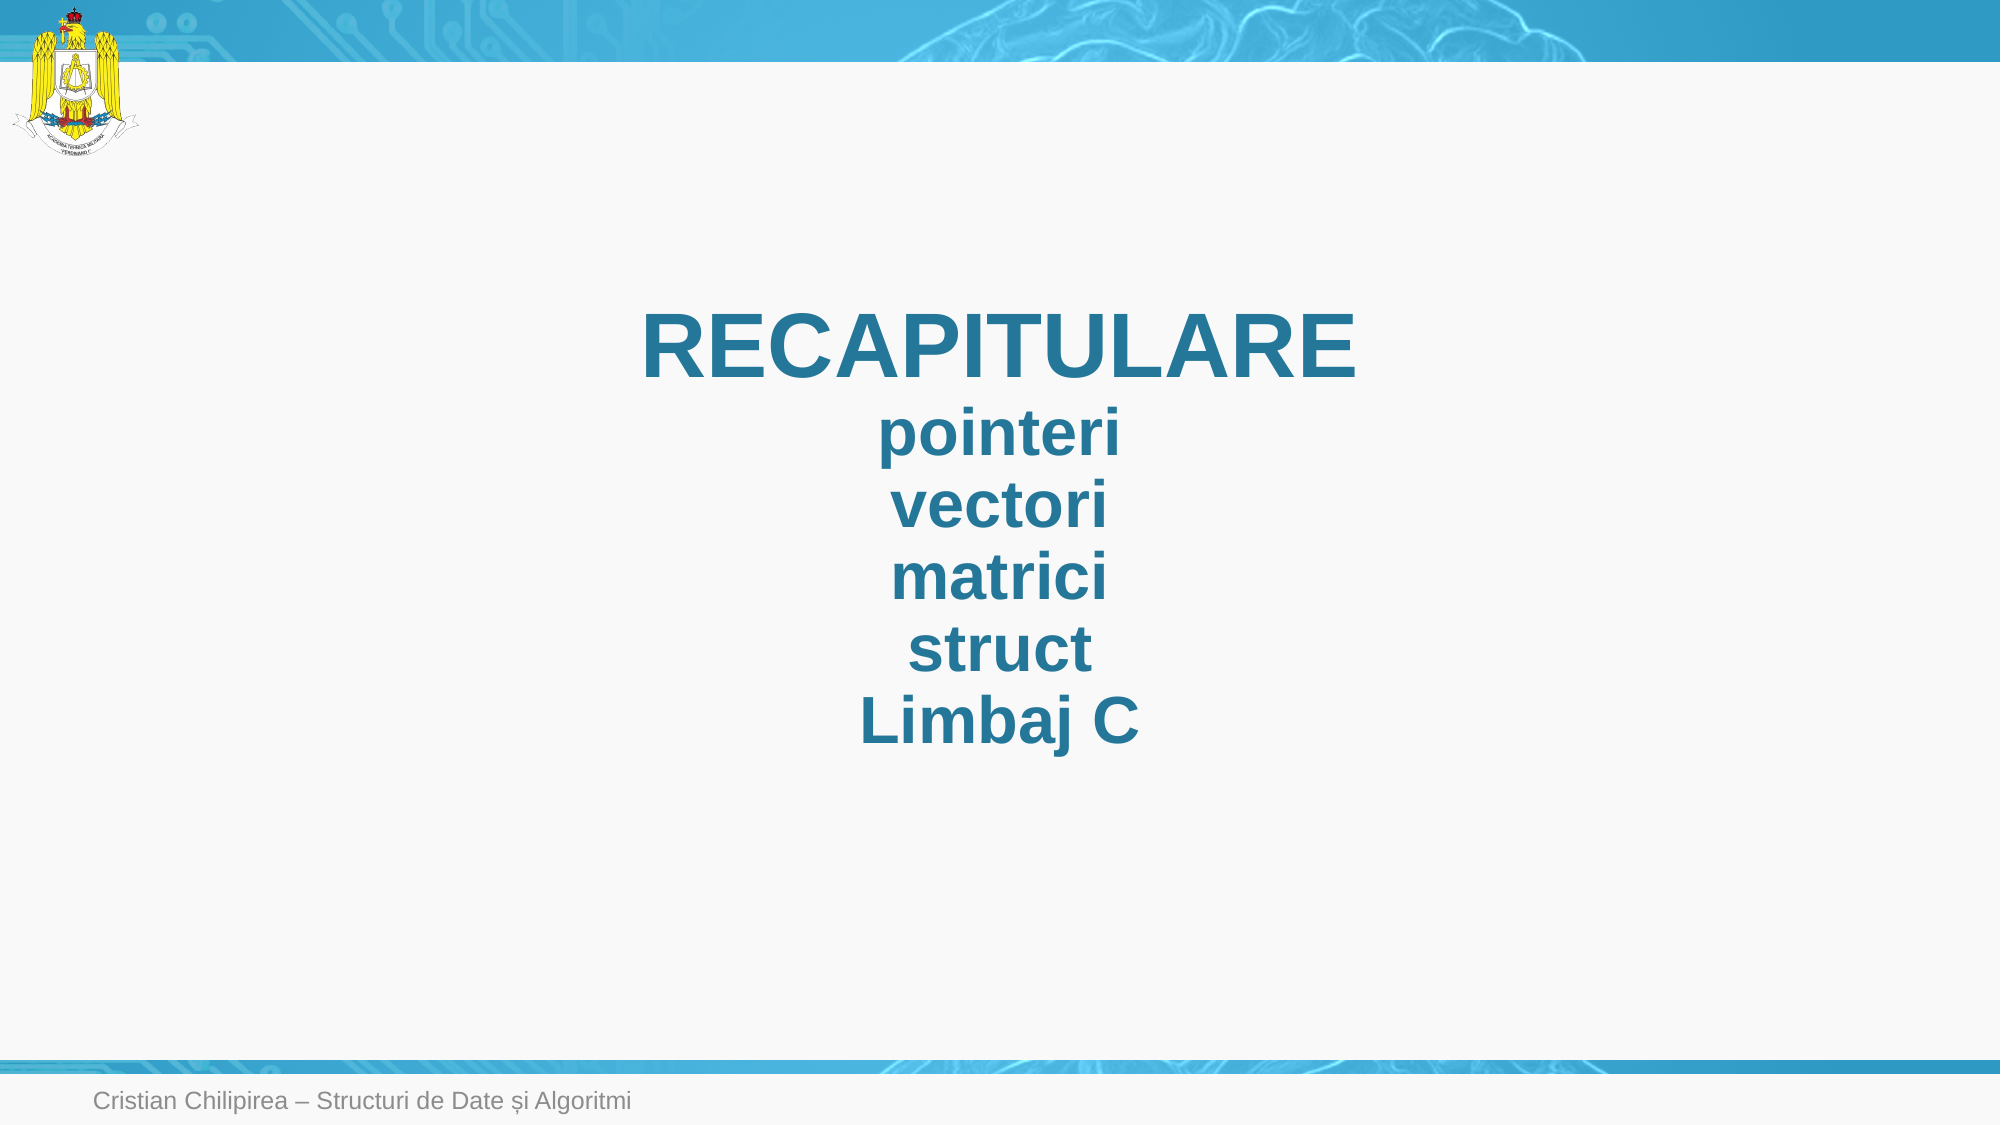

RECAPITULARE
pointeri
vectori
matrici
struct
Limbaj C
Cristian Chilipirea – Structuri de Date și Algoritmi